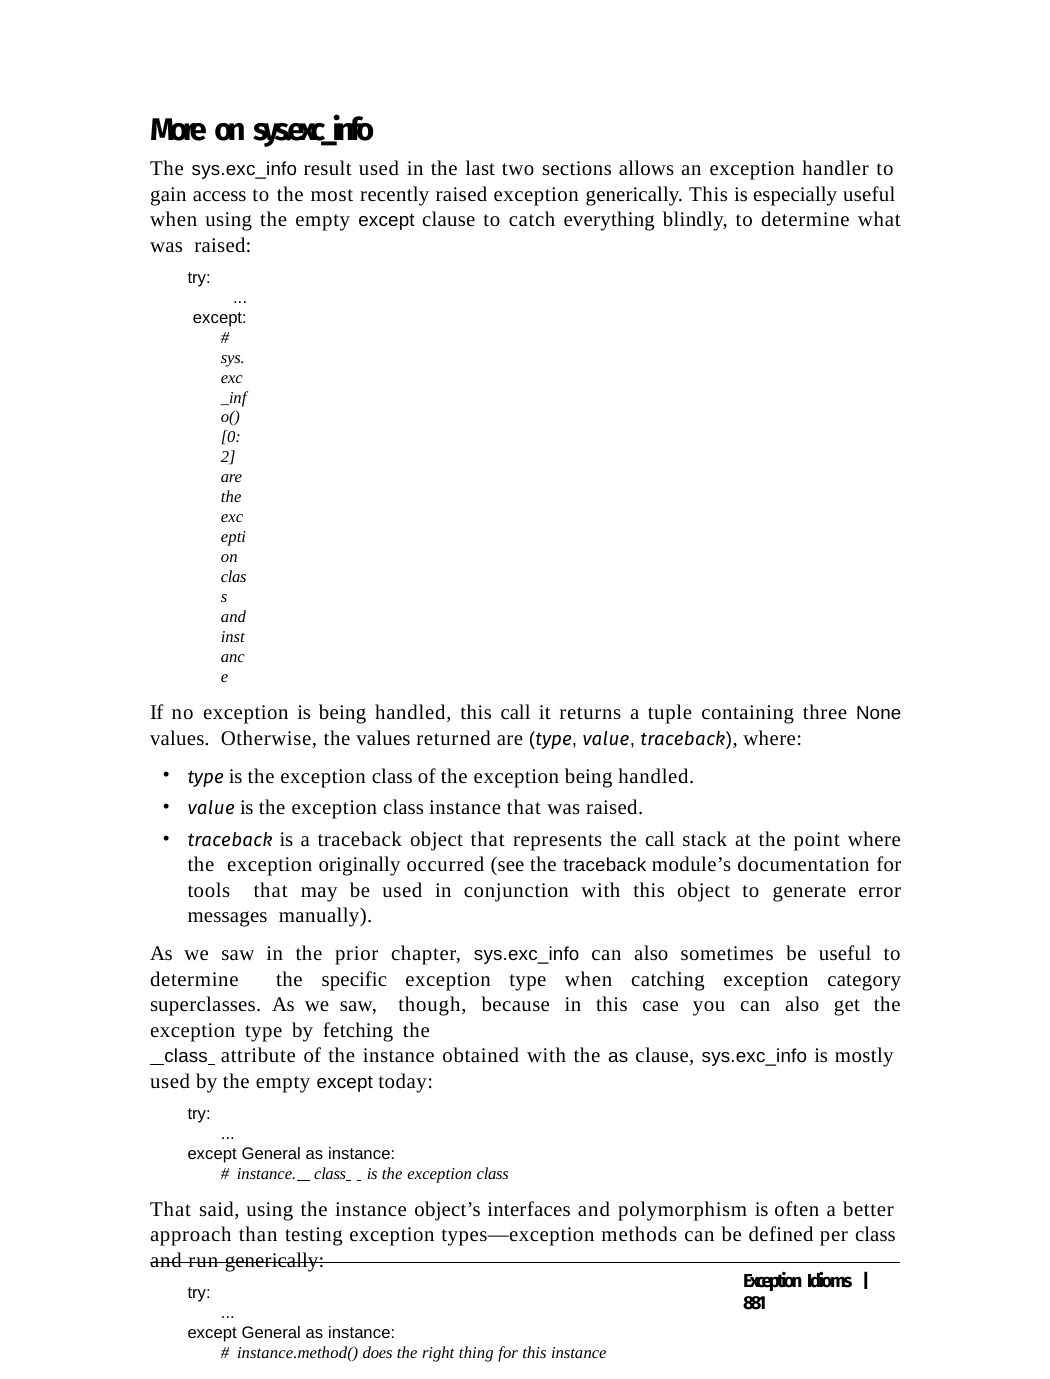

More on sys.exc_info
The sys.exc_info result used in the last two sections allows an exception handler to  gain access to the most recently raised exception generically. This is especially useful  when using the empty except clause to catch everything blindly, to determine what was  raised:
try:
...
except:
# sys.exc_info()[0:2] are the exception class and instance
If no exception is being handled, this call it returns a tuple containing three None values.  Otherwise, the values returned are (type, value, traceback), where:
type is the exception class of the exception being handled.
value is the exception class instance that was raised.
traceback is a traceback object that represents the call stack at the point where the  exception originally occurred (see the traceback module’s documentation for tools  that may be used in conjunction with this object to generate error messages  manually).
As we saw in the prior chapter, sys.exc_info can also sometimes be useful to determine  the specific exception type when catching exception category superclasses. As we saw,  though, because in this case you can also get the exception type by fetching the
  class attribute of the instance obtained with the as clause, sys.exc_info is mostly  used by the empty except today:
try:
...
except General as instance:
# instance.  class  is the exception class
That said, using the instance object’s interfaces and polymorphism is often a better  approach than testing exception types—exception methods can be defined per class  and run generically:
try:
...
except General as instance:
# instance.method() does the right thing for this instance
As usual, being too specific in Python can limit your code’s flexibility. A polymorphic  approach like the last example here generally supports future evolution better.

Exception Idioms  |  881